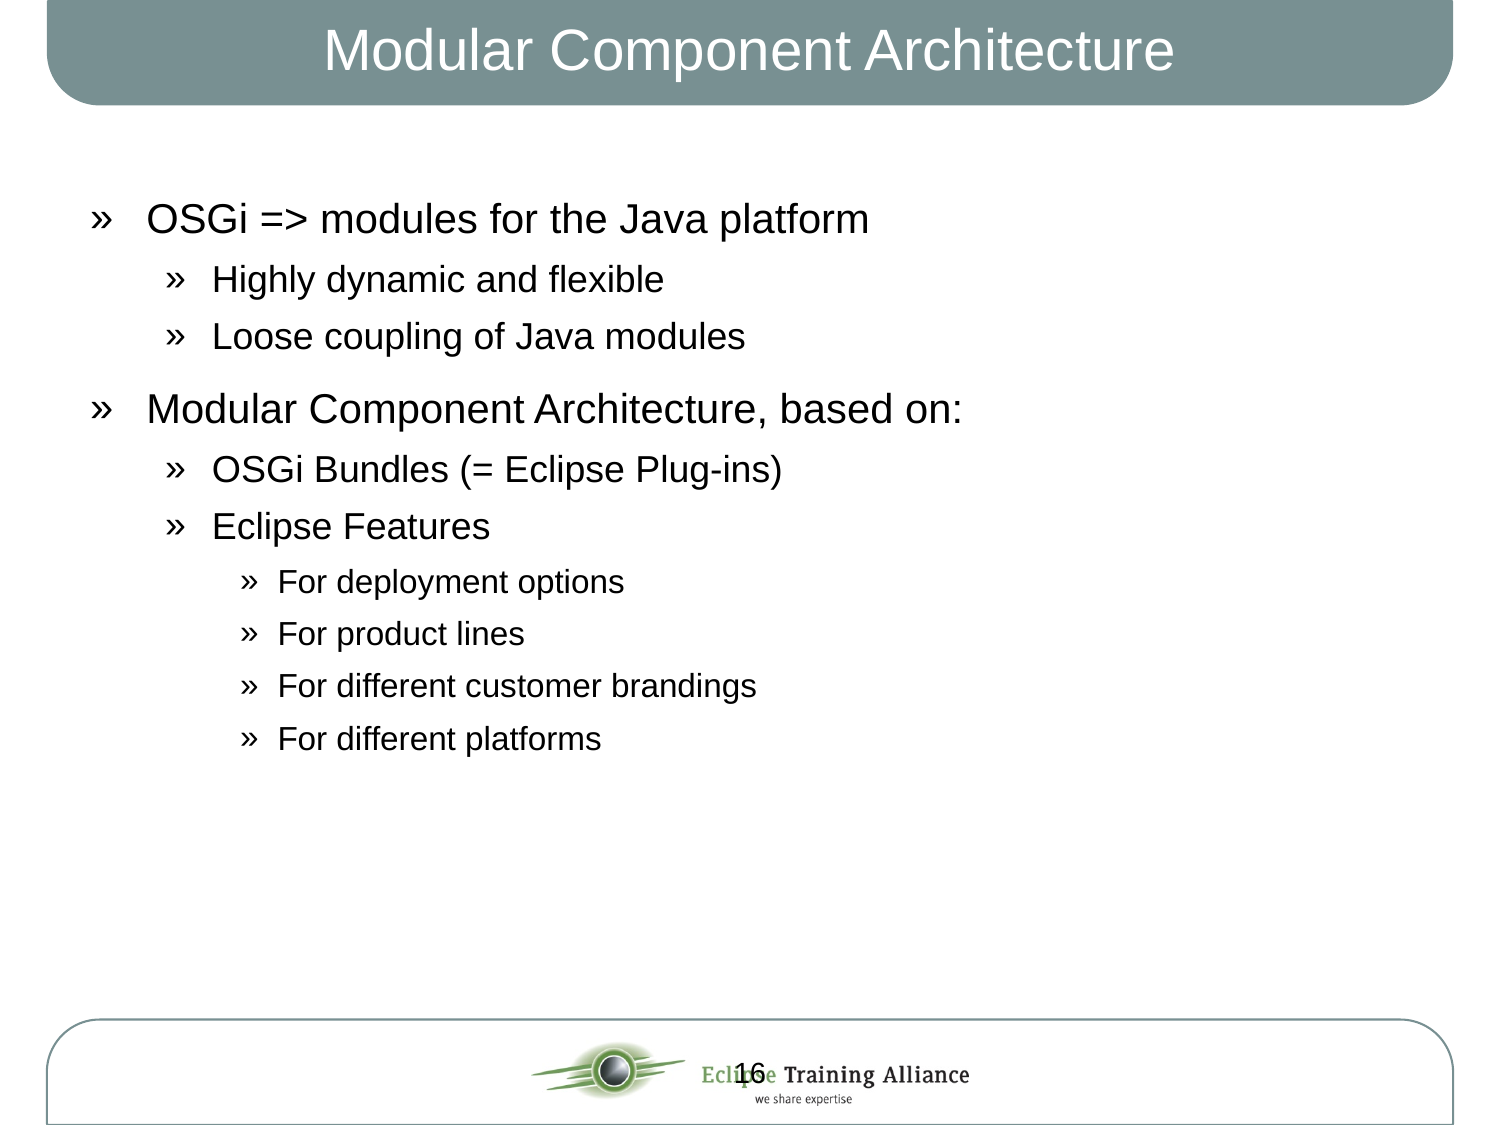

# Modular Component Architecture
OSGi => modules for the Java platform
Highly dynamic and flexible
Loose coupling of Java modules
Modular Component Architecture, based on:
OSGi Bundles (= Eclipse Plug-ins)
Eclipse Features
For deployment options
For product lines
For different customer brandings
For different platforms
16